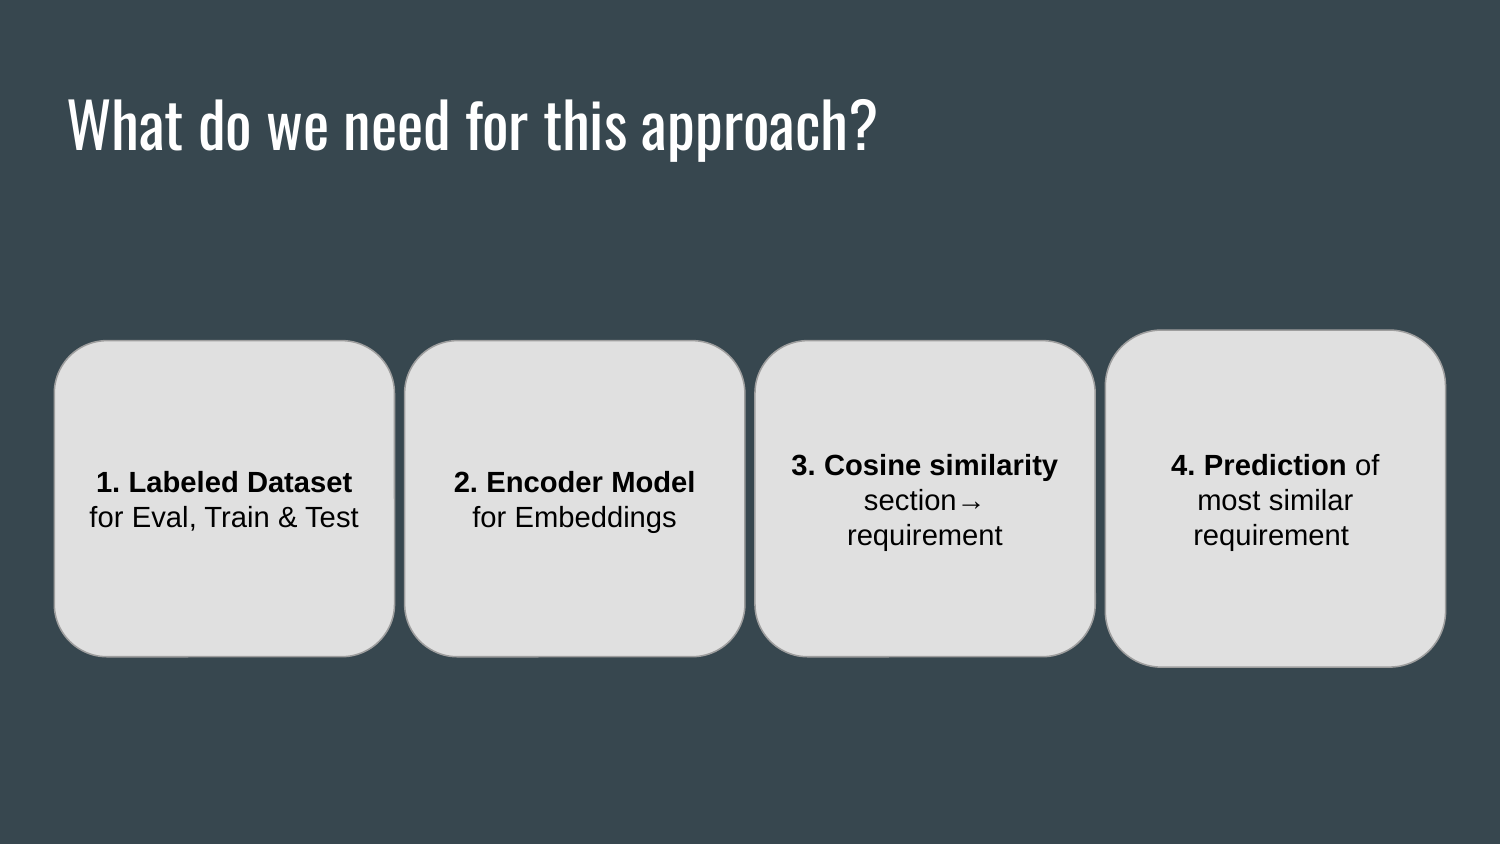

# What do we need for this approach?
4. Prediction of most similar requirement
1. Labeled Dataset for Eval, Train & Test
2. Encoder Model for Embeddings
3. Cosine similarity
section→ requirement